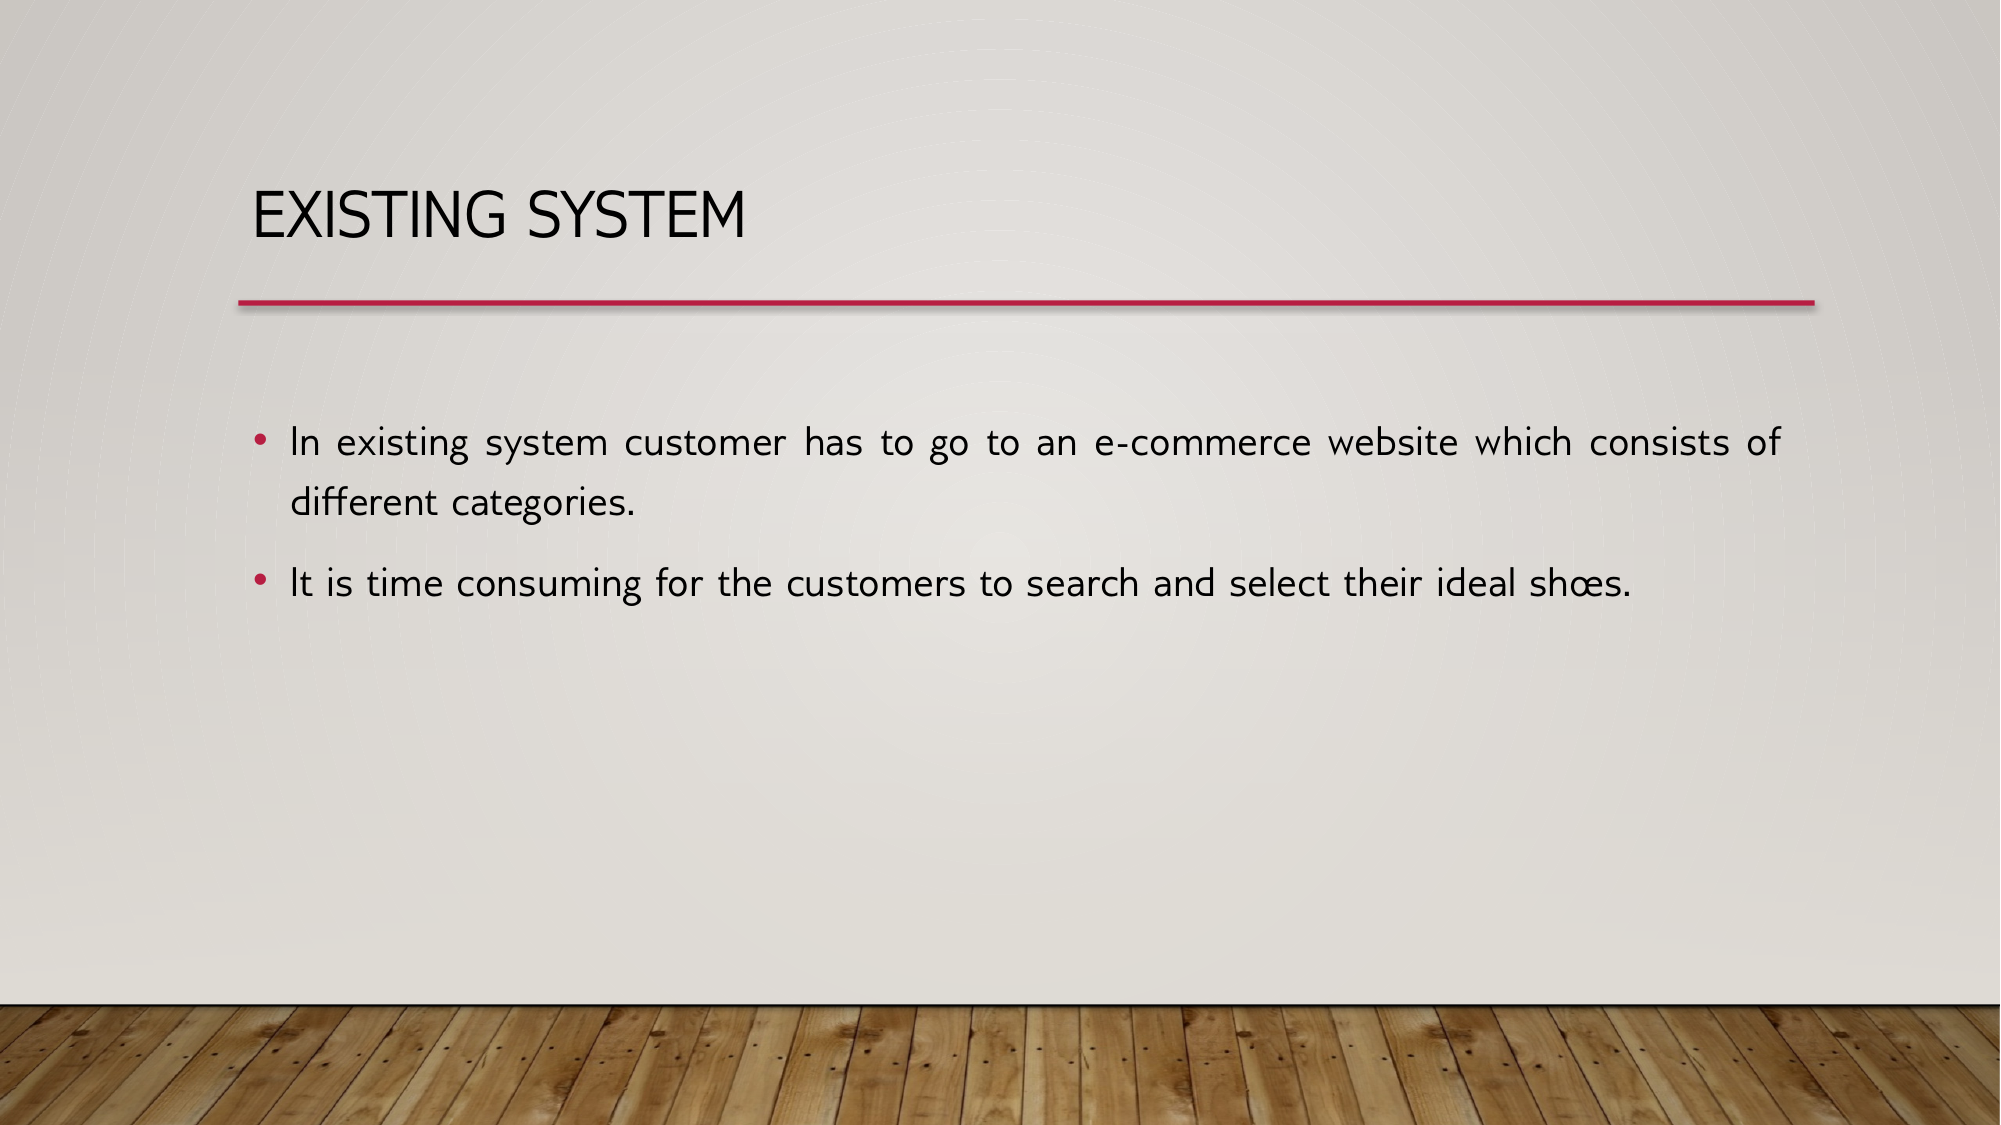

Existing System

In existing system customer has to go to an e-commerce website which consists of  different categories.
It is time consuming for the customers to search and select their ideal shoes.